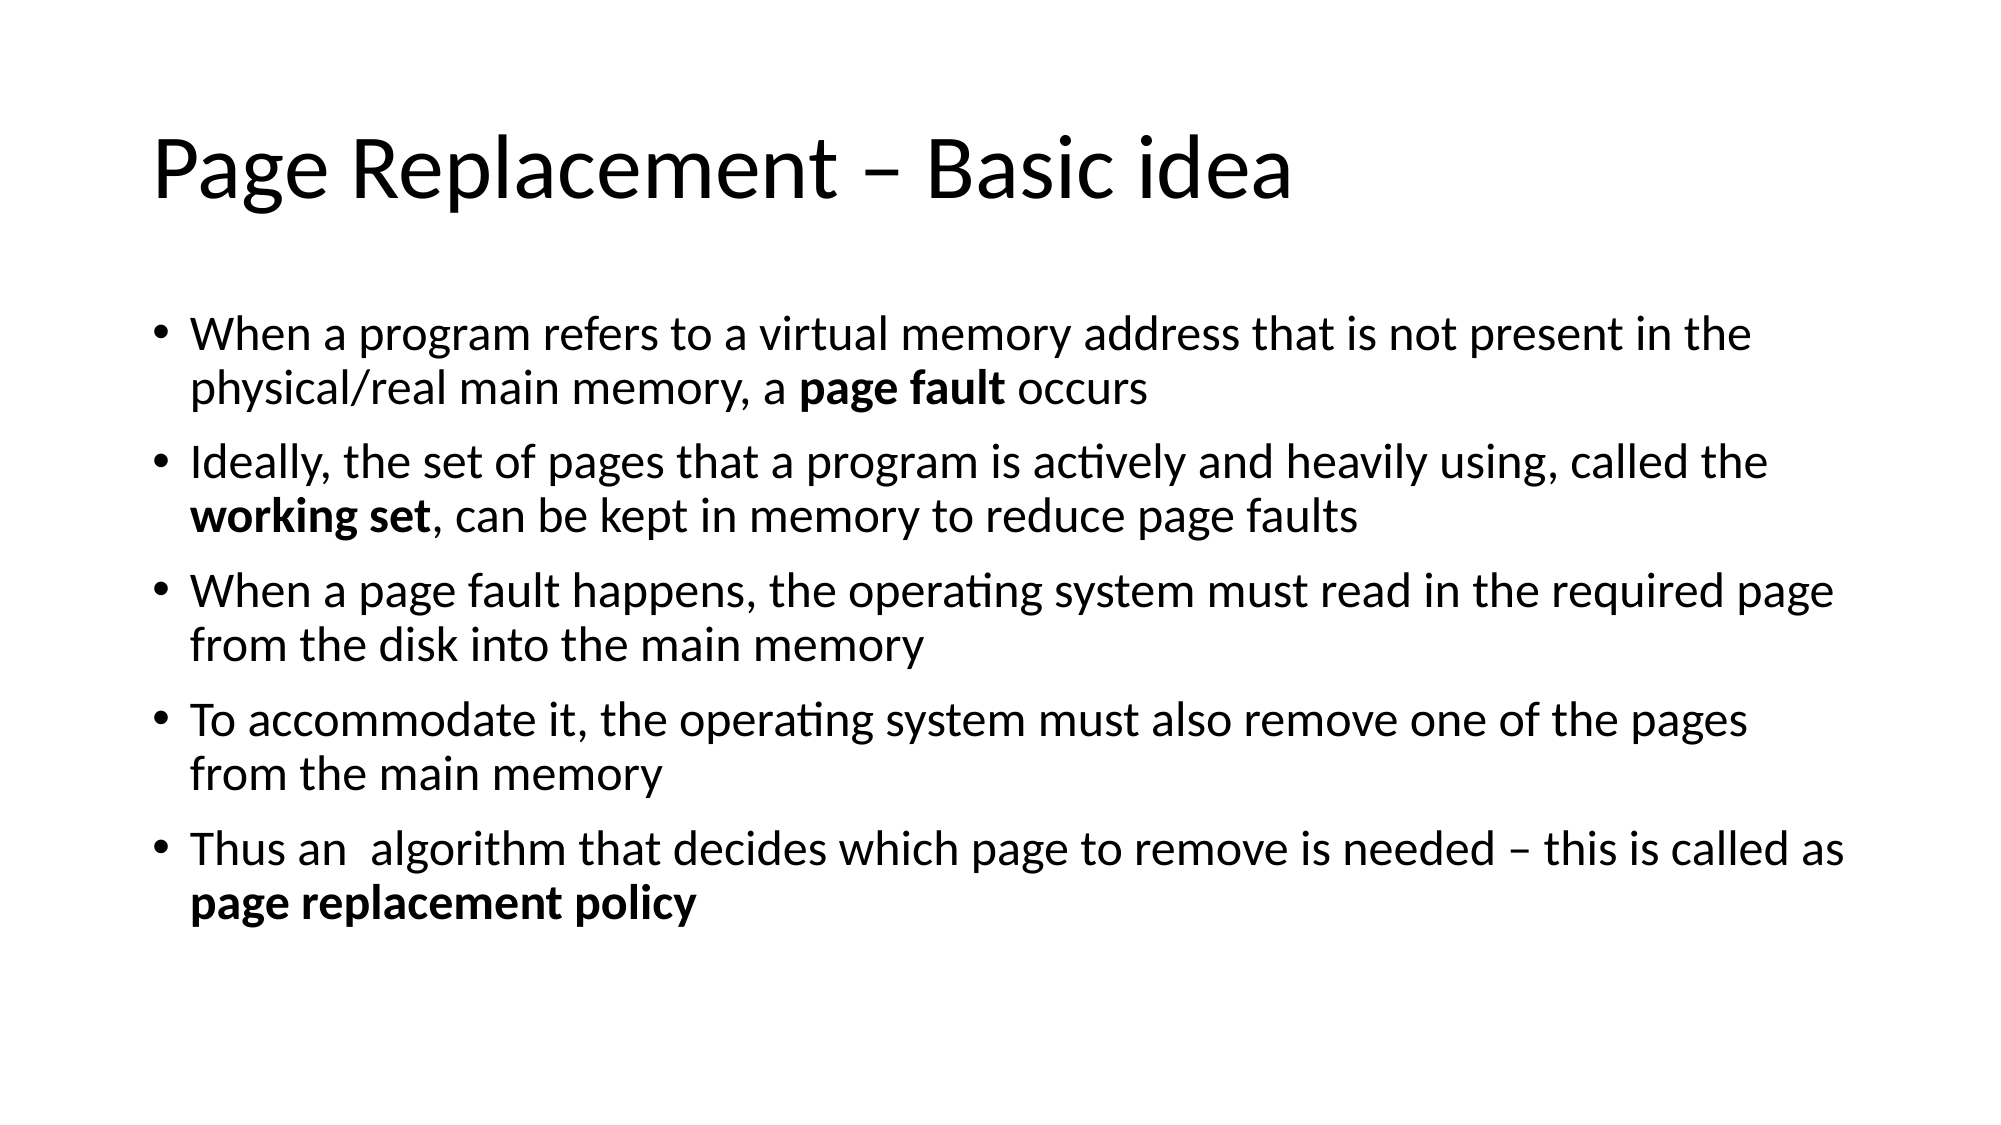

# Page Replacement – Basic idea
When a program refers to a virtual memory address that is not present in the physical/real main memory, a page fault occurs
Ideally, the set of pages that a program is actively and heavily using, called the  working set, can be kept in memory to reduce page faults
When a page fault happens, the operating system must read in the required page from the disk into the main memory
To accommodate it, the operating system must also remove one of the pages from the main memory
Thus an  algorithm that decides which page to remove is needed – this is called as page replacement policy